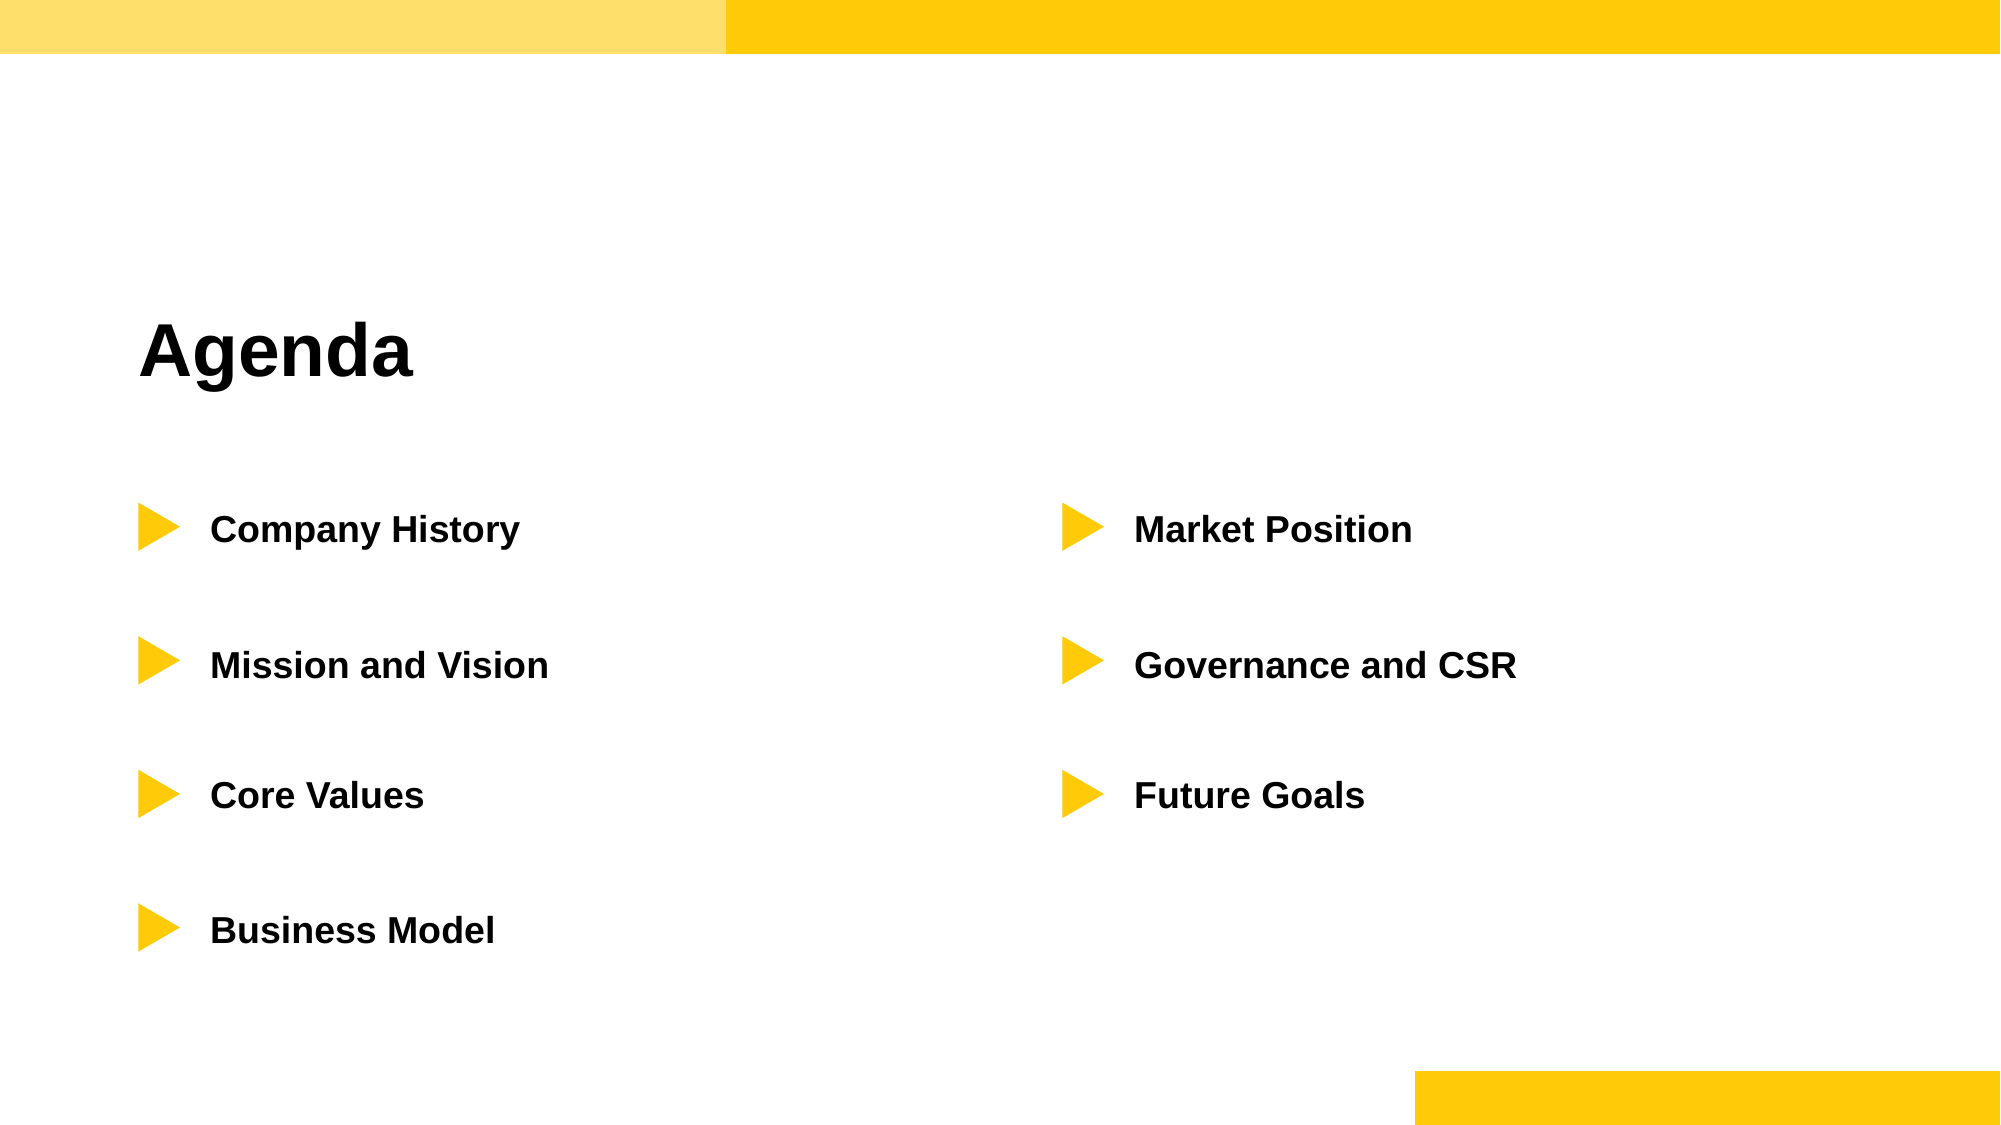

# Agenda
Company History
Market Position
Mission and Vision
Governance and CSR
Core Values
Future Goals
Business Model